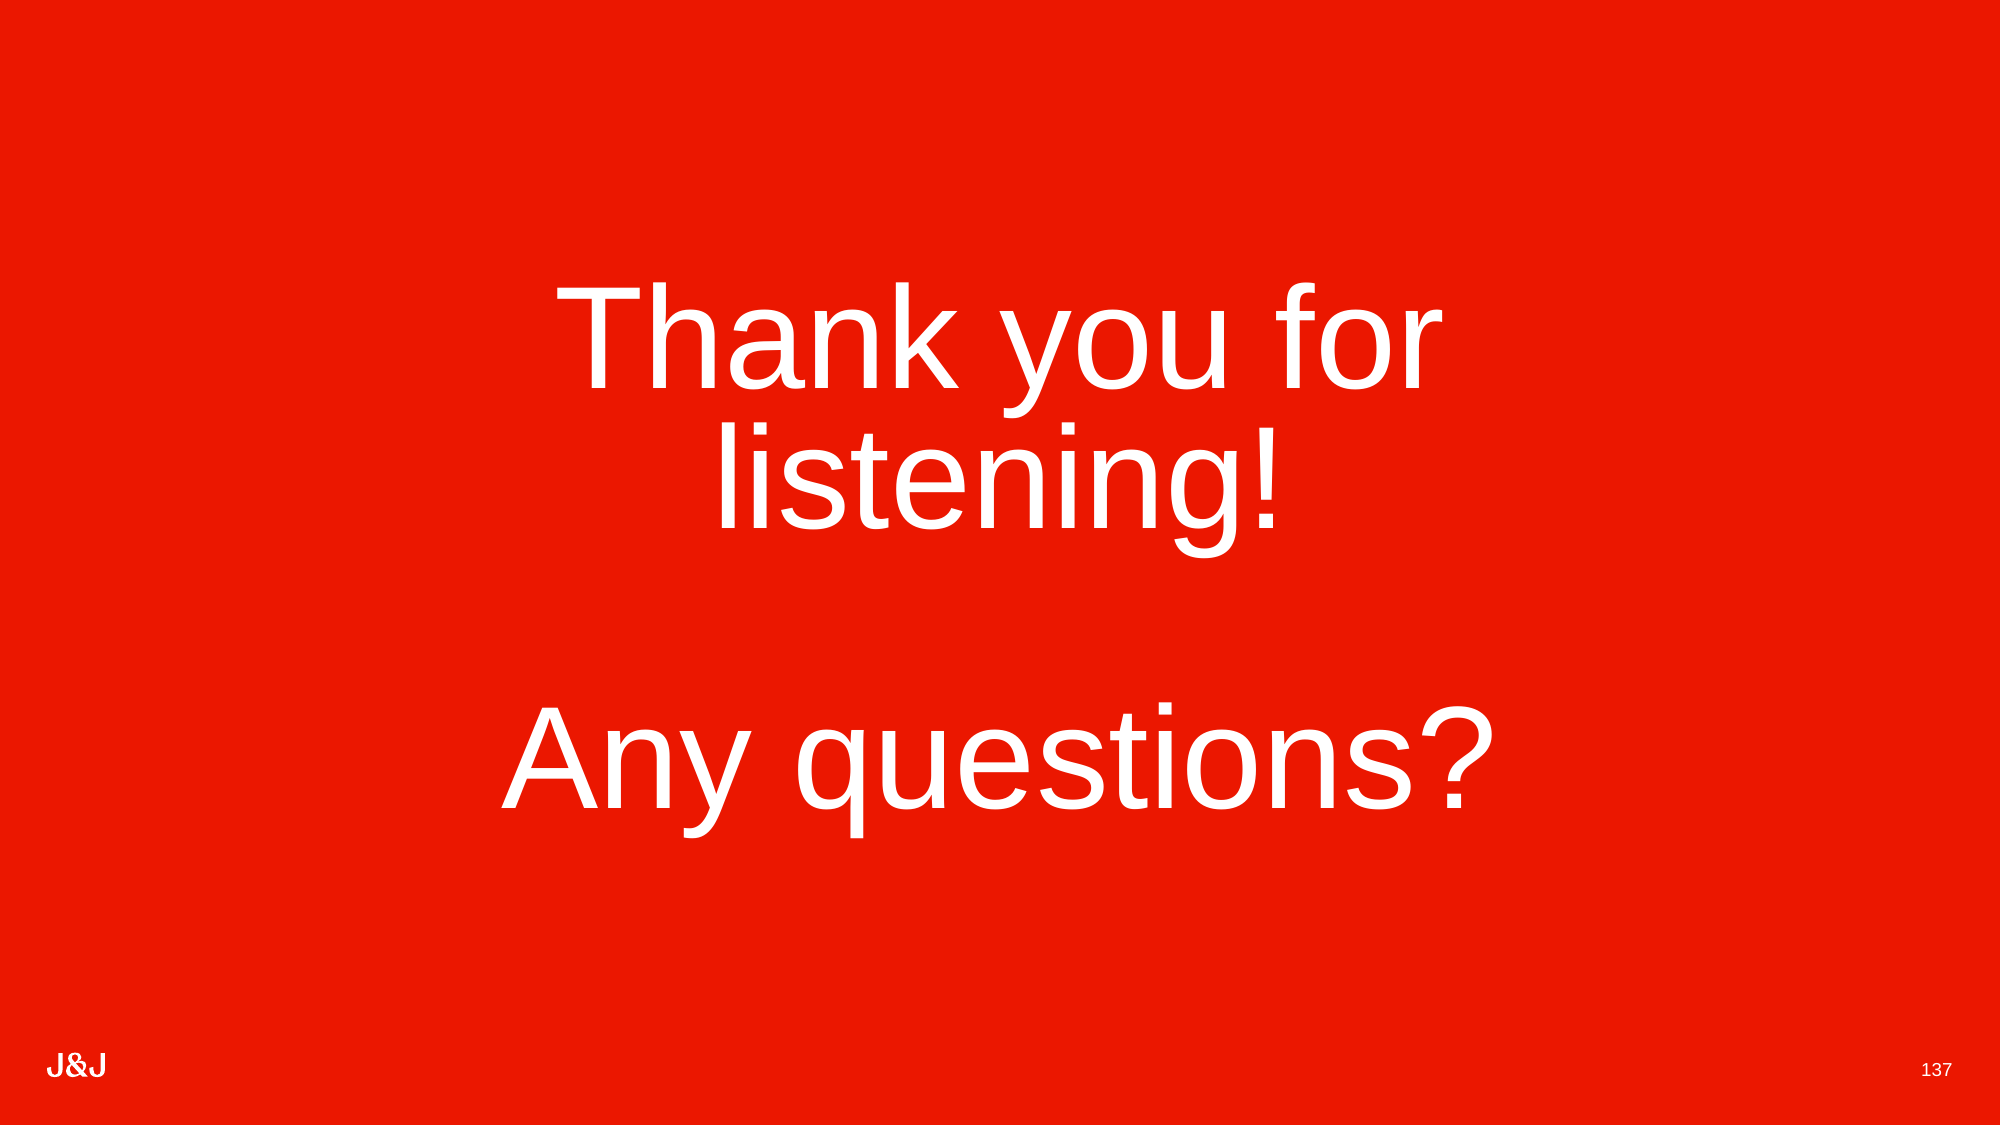

# Thank you for listening! Any questions?
137